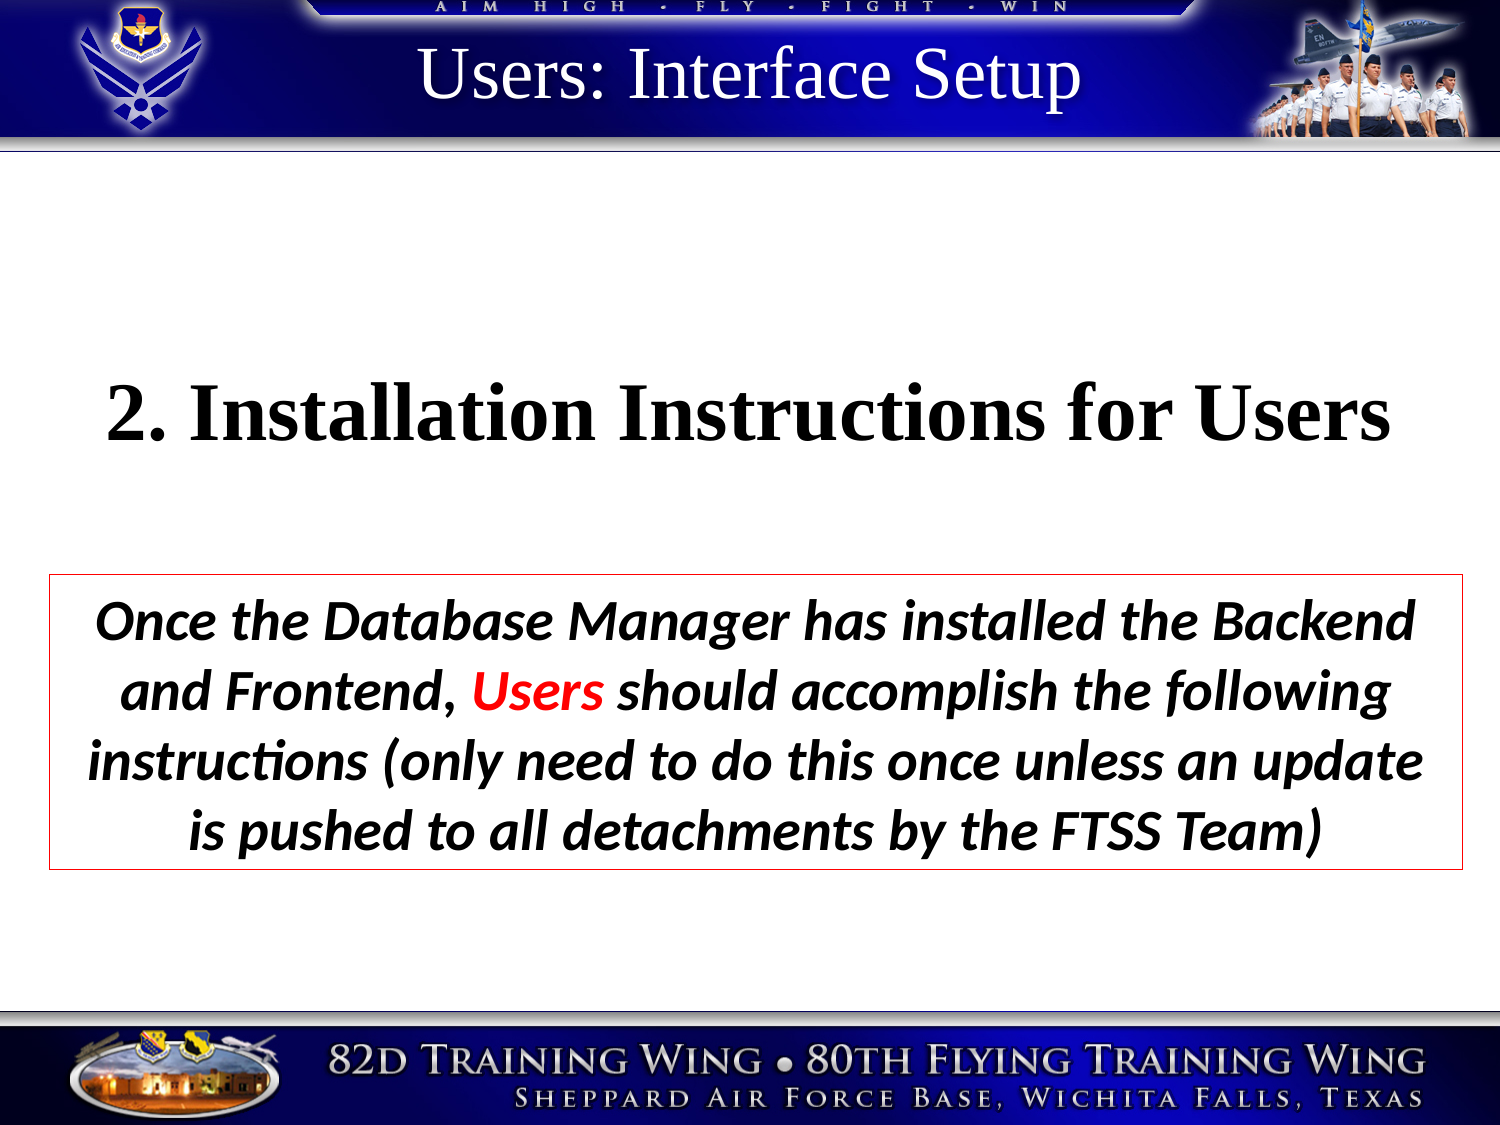

# Users: Interface Setup
2. Installation Instructions for Users

Once the Database Manager has installed the Backend and Frontend, Users should accomplish the following instructions (only need to do this once unless an update is pushed to all detachments by the FTSS Team)